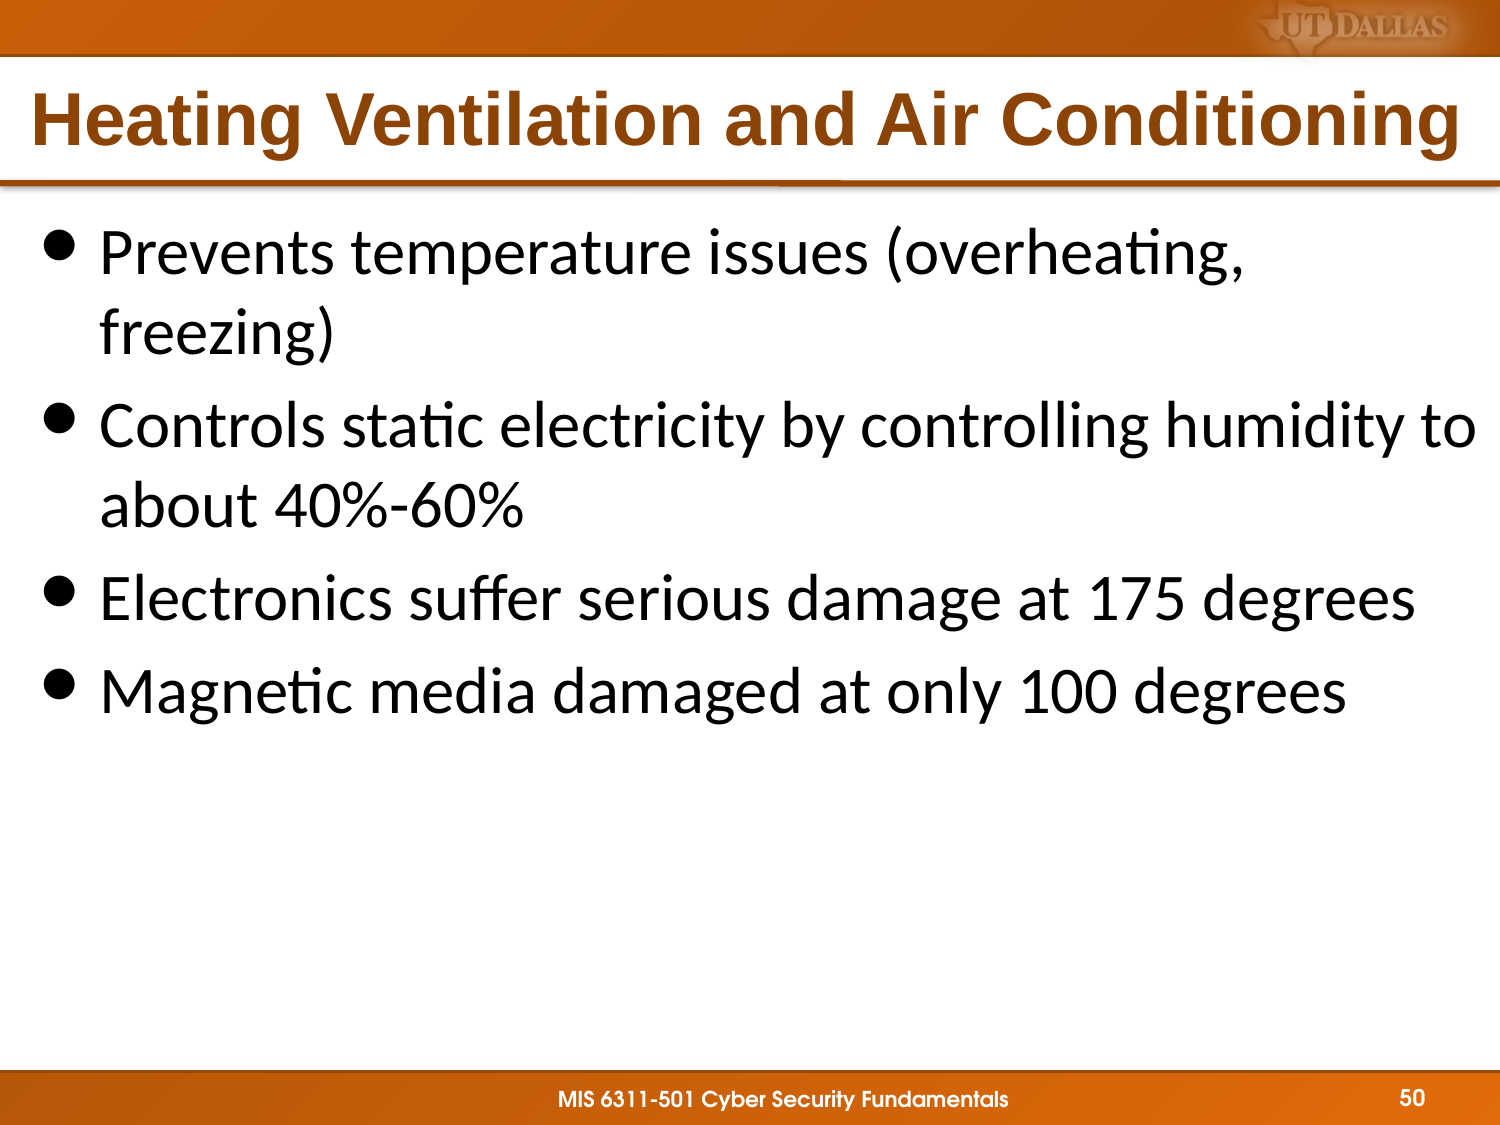

# Heating Ventilation and Air Conditioning
Prevents temperature issues (overheating, freezing)
Controls static electricity by controlling humidity to about 40%-60%
Electronics suffer serious damage at 175 degrees
Magnetic media damaged at only 100 degrees

50